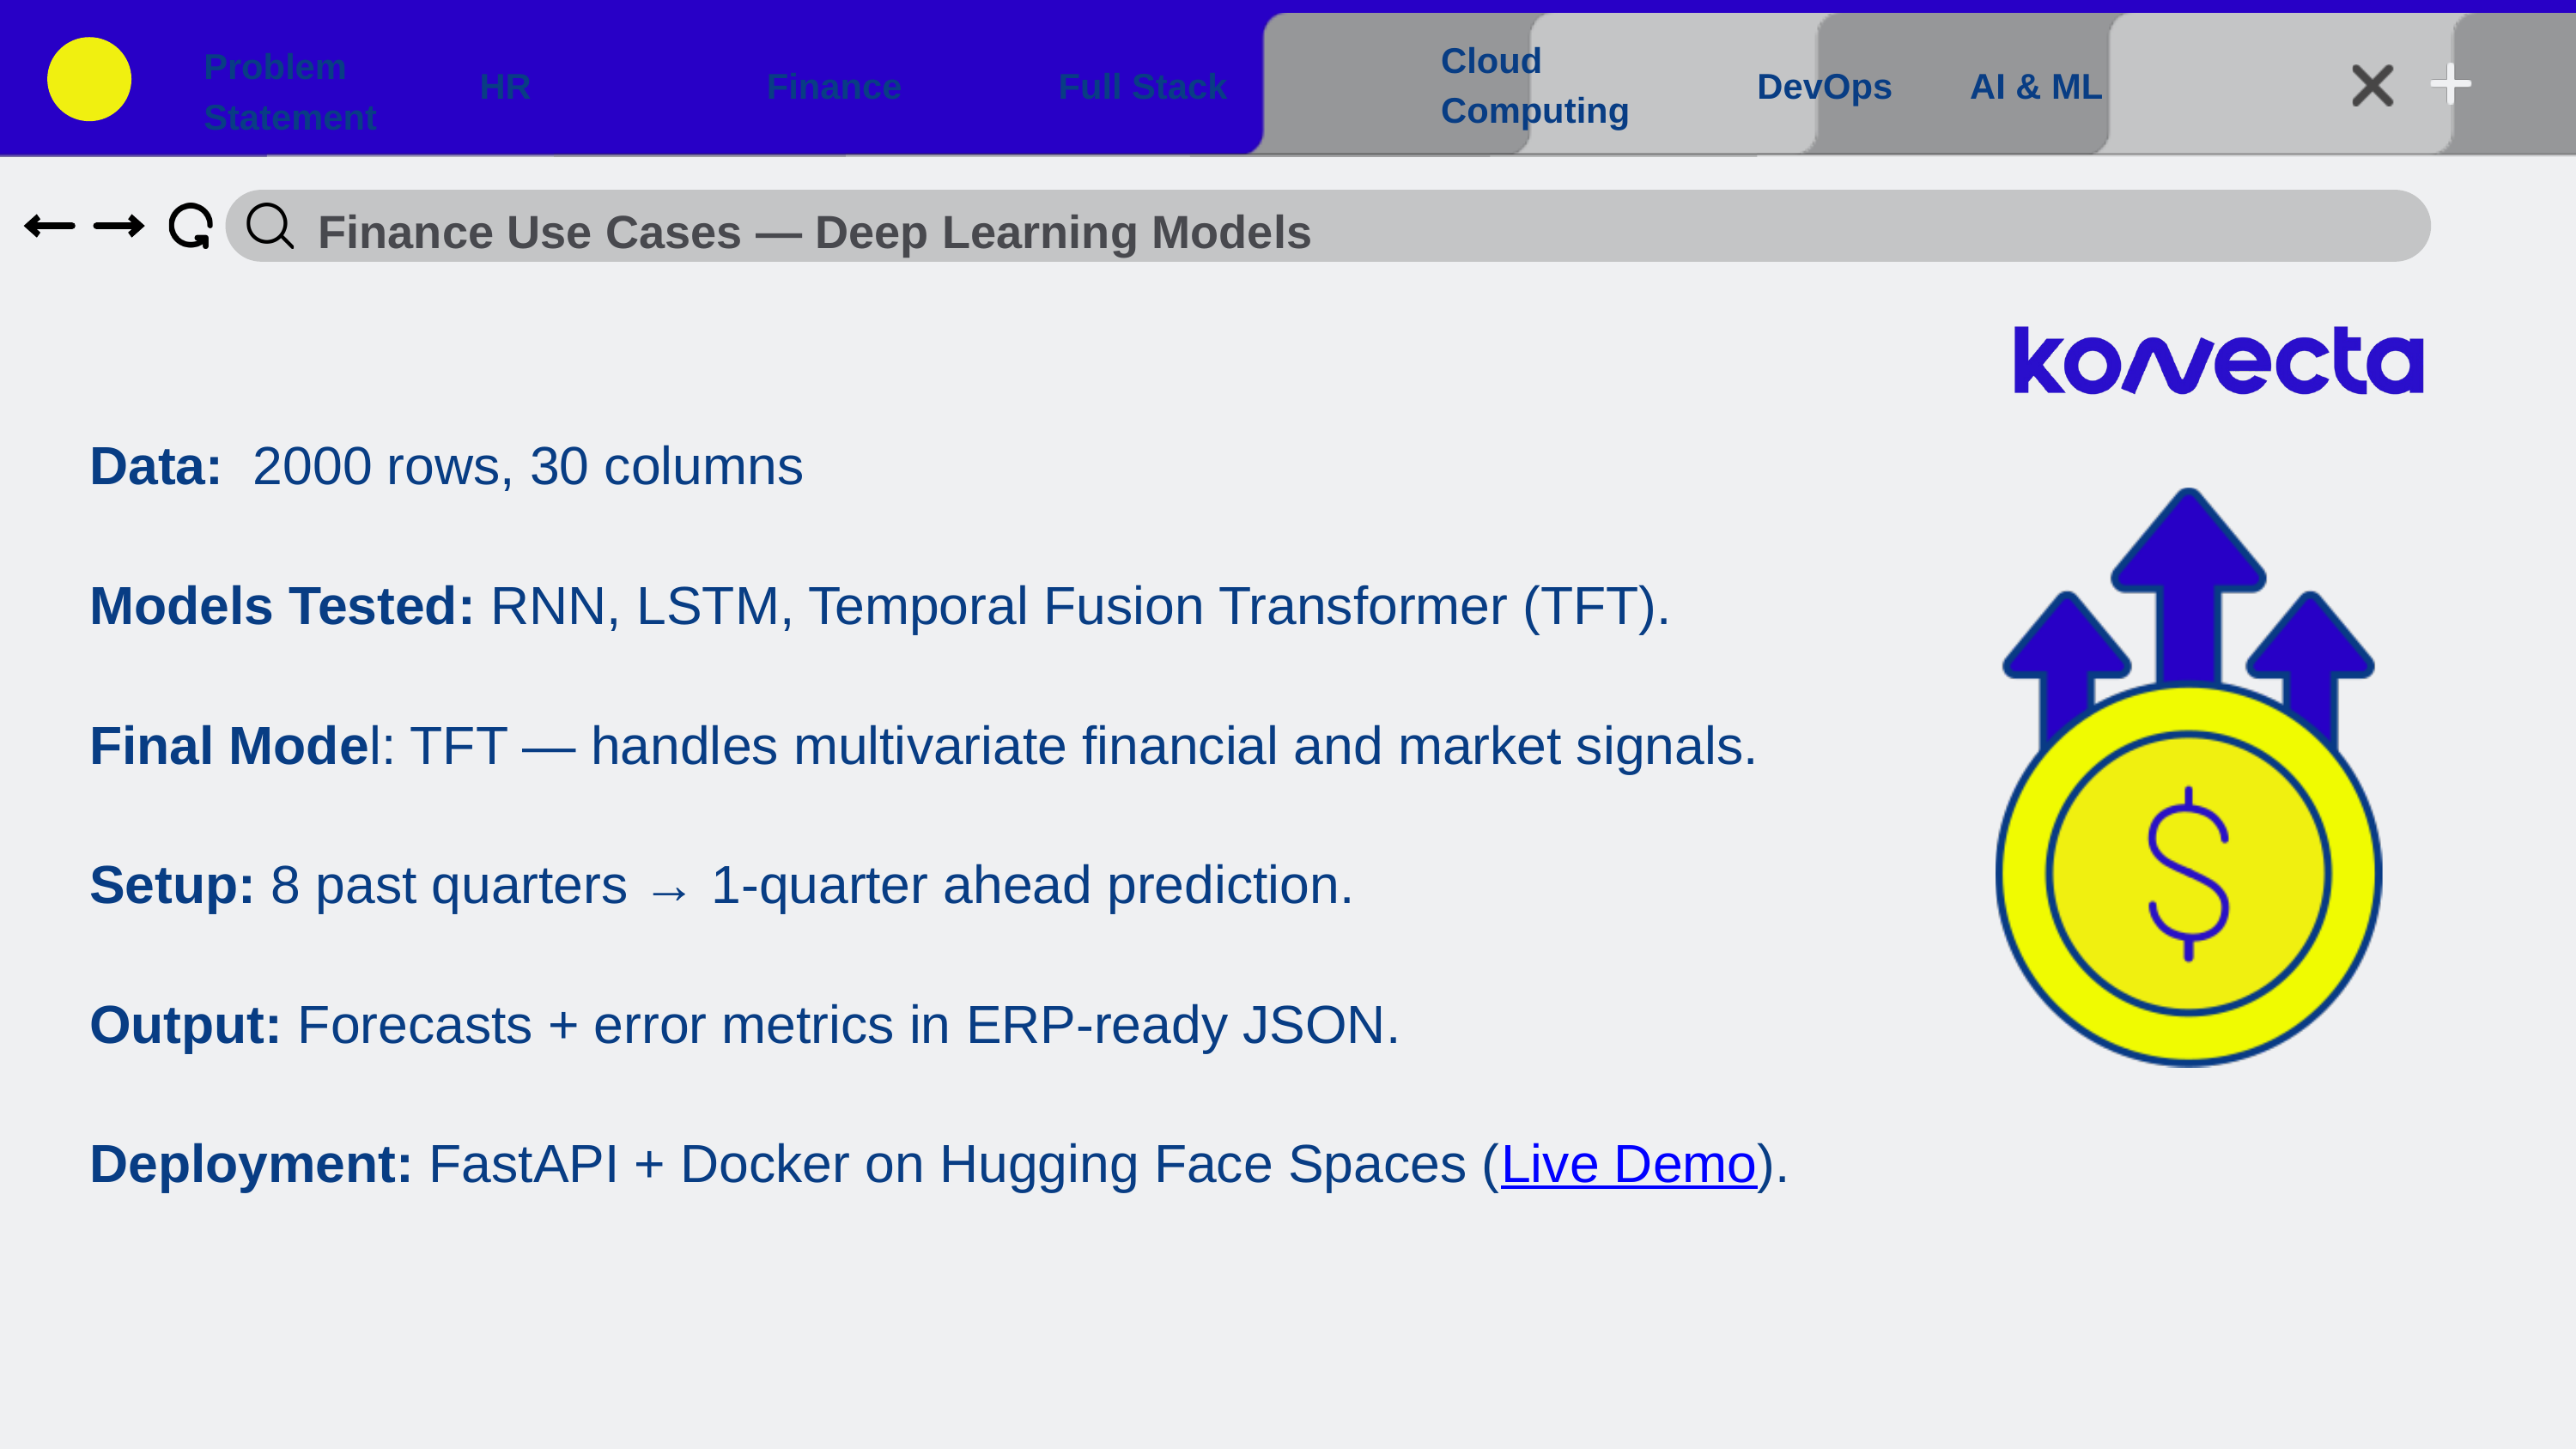

Cloud Computing
Problem Statement

HR
Finance
Full Stack
DevOps
AI & ML

Finance Use Cases — Deep Learning Models

Data:  2000 rows, 30 columns

Models Tested: RNN, LSTM, Temporal Fusion Transformer (TFT).

Final Model: TFT — handles multivariate financial and market signals.

Setup: 8 past quarters → 1-quarter ahead prediction.

Output: Forecasts + error metrics in ERP-ready JSON.

Deployment: FastAPI + Docker on Hugging Face Spaces (Live Demo).